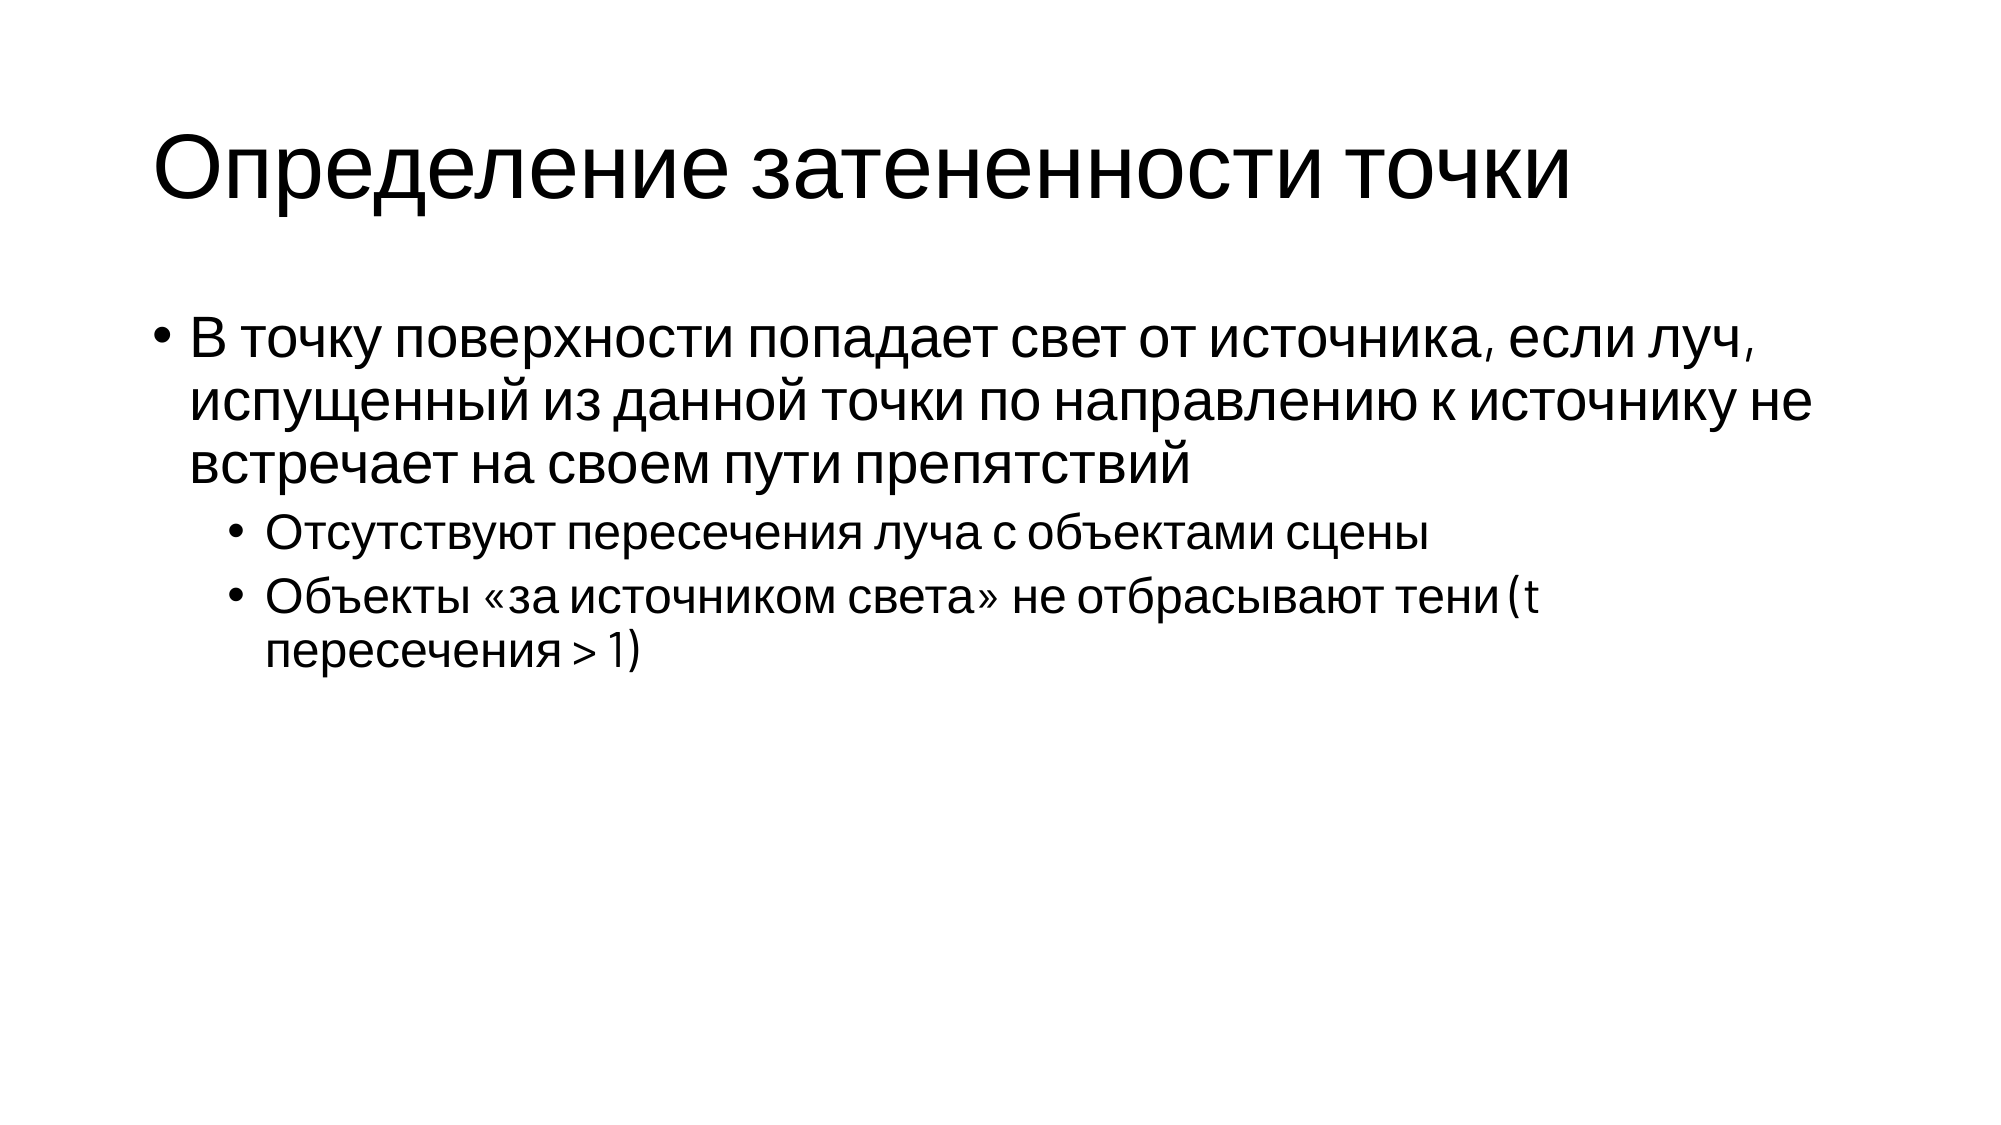

# Определение затененности точки
В точку поверхности попадает свет от источника, если луч, испущенный из данной точки по направлению к источнику не встречает на своем пути препятствий
Отсутствуют пересечения луча с объектами сцены
Объекты «за источником света» не отбрасывают тени (t пересечения > 1)